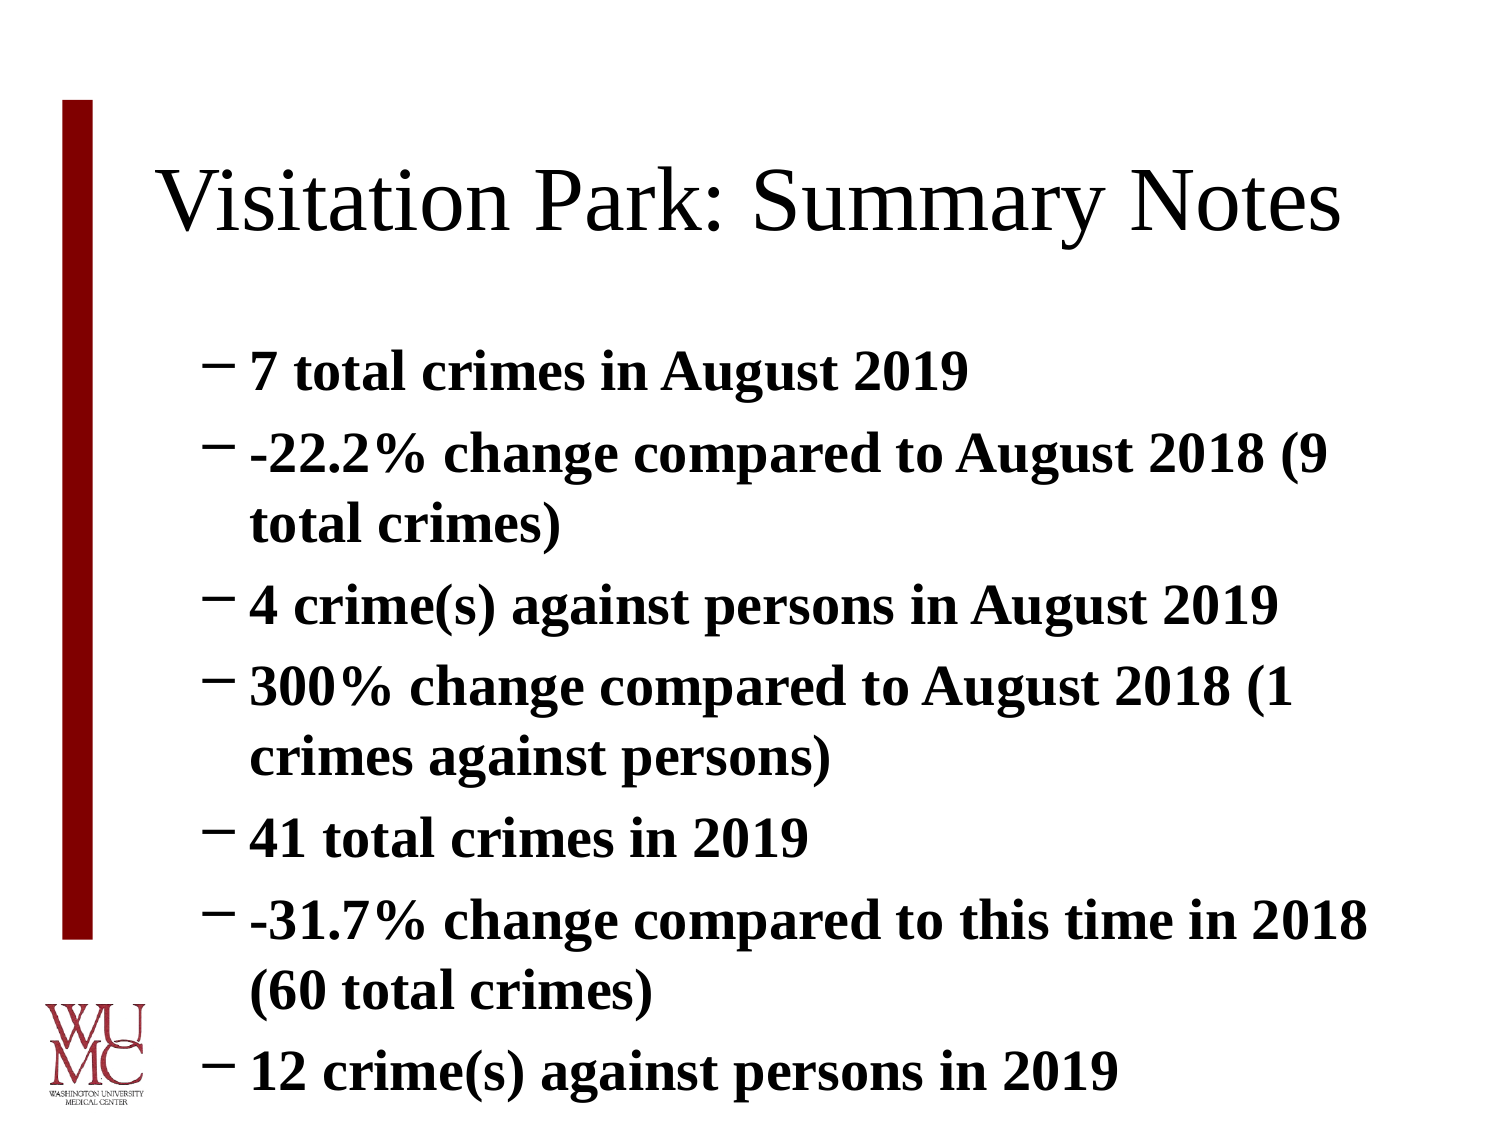

# Visitation Park: Summary Notes
7 total crimes in August 2019
-22.2% change compared to August 2018 (9 total crimes)
4 crime(s) against persons in August 2019
300% change compared to August 2018 (1 crimes against persons)
41 total crimes in 2019
-31.7% change compared to this time in 2018 (60 total crimes)
12 crime(s) against persons in 2019
-25.0% change compared to this time in 2018 (16 crimes against persons)